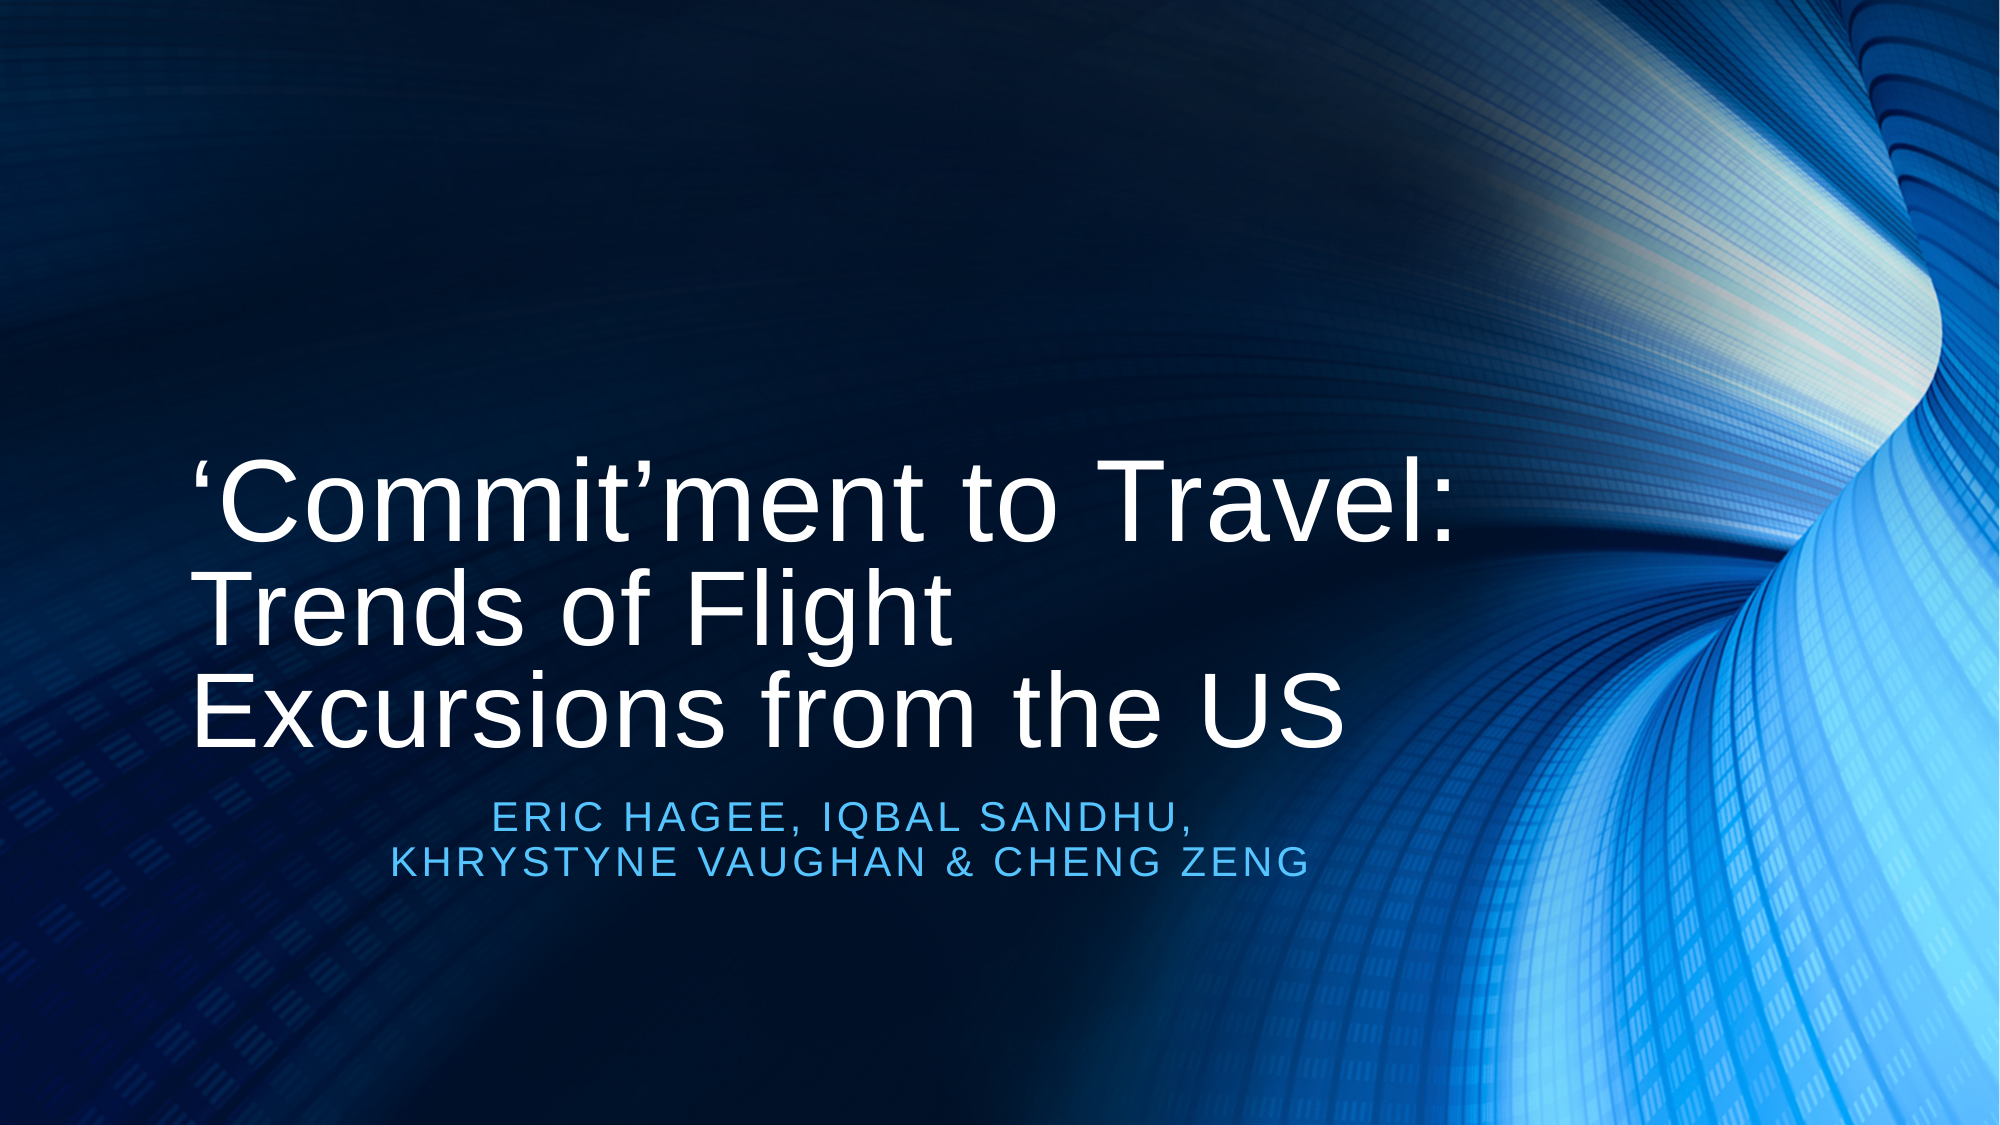

# ‘Commit’ment to Travel: Trends of Flight Excursions from the US
Eric hagee, iqbal sandhu,
khrystyne vaughan & cheng zeng